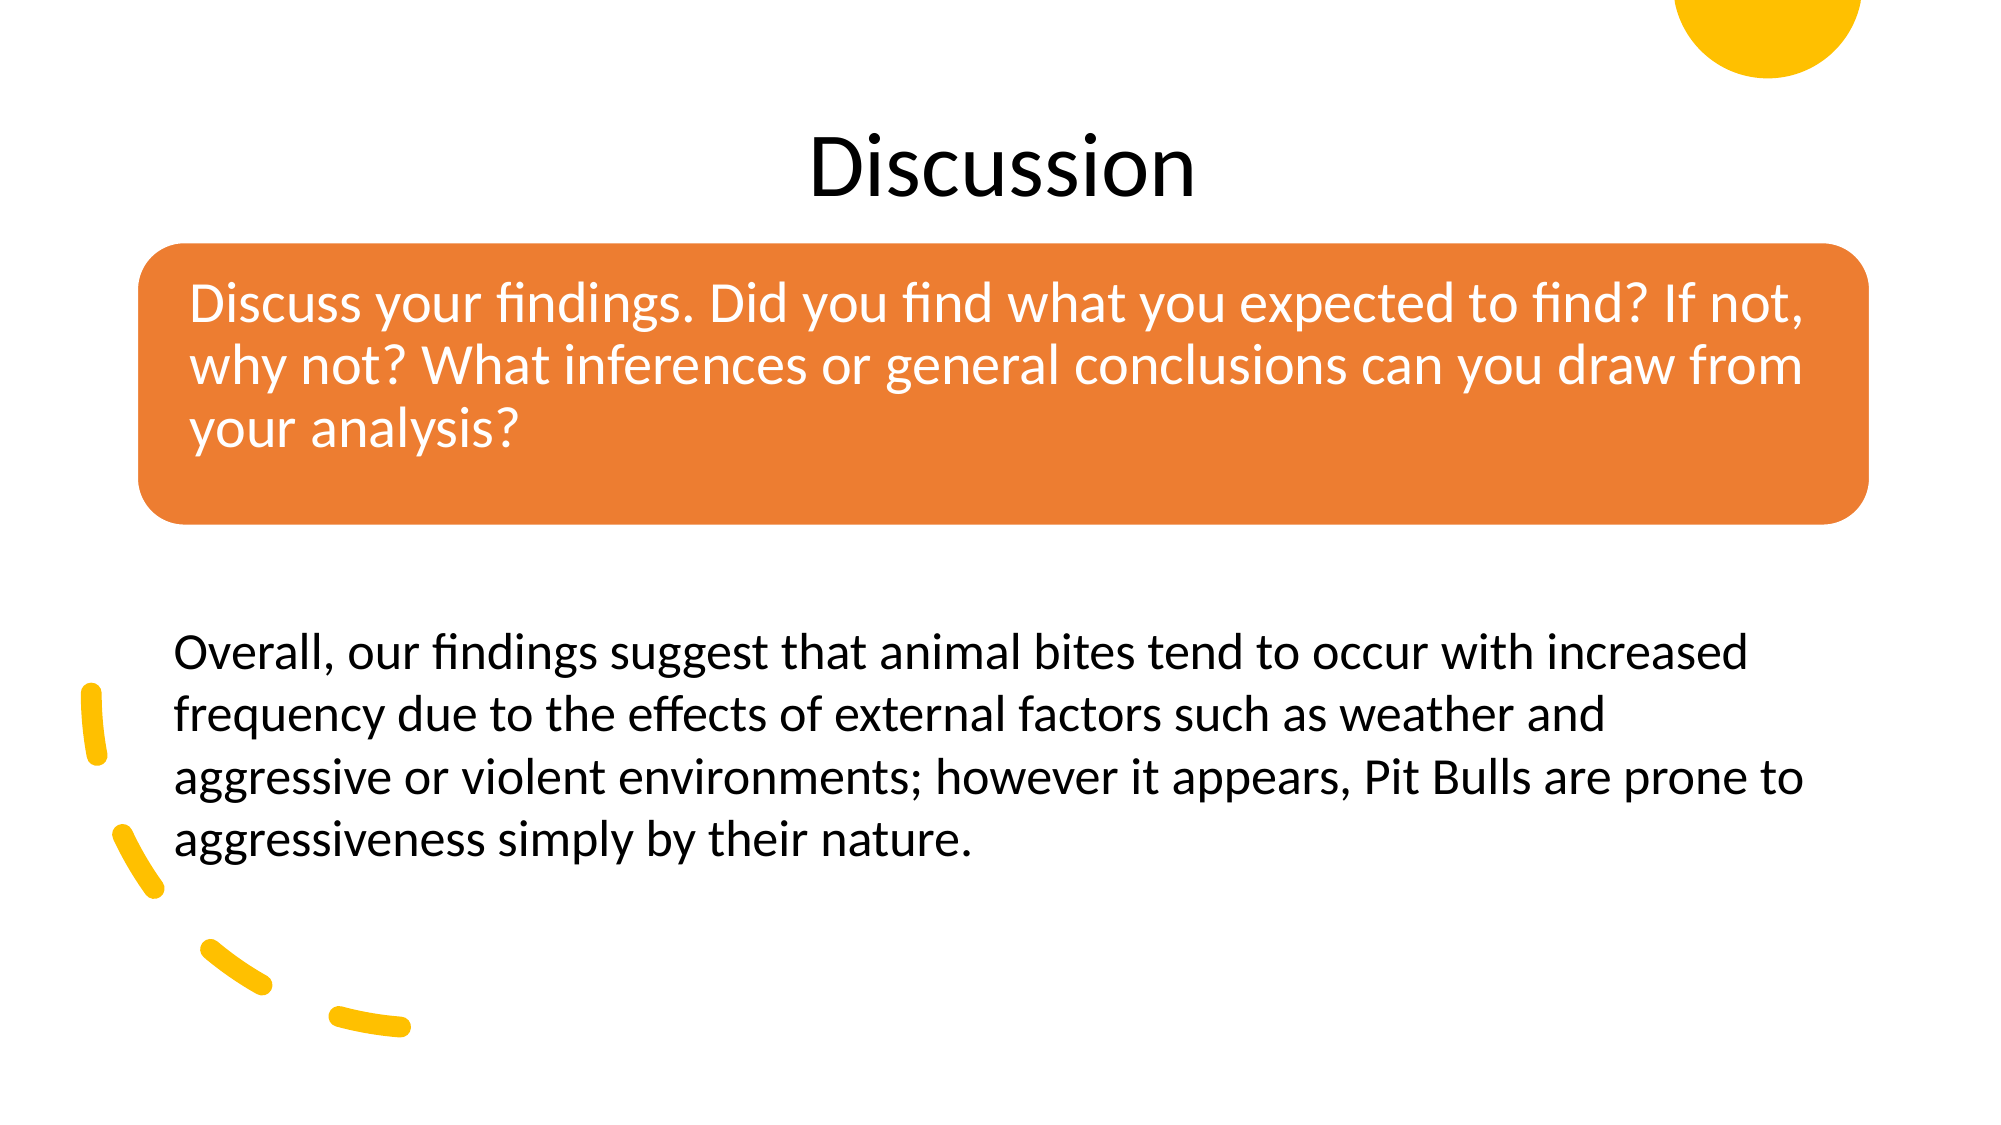

# Discussion

Discuss your findings. Did you find what you expected to find? If not, why not? What inferences or general conclusions can you draw from your analysis?

Overall, our findings suggest that animal bites tend to occur with increased frequency due to the effects of external factors such as weather and aggressive or violent environments; however it appears, Pit Bulls are prone to aggressiveness simply by their nature.